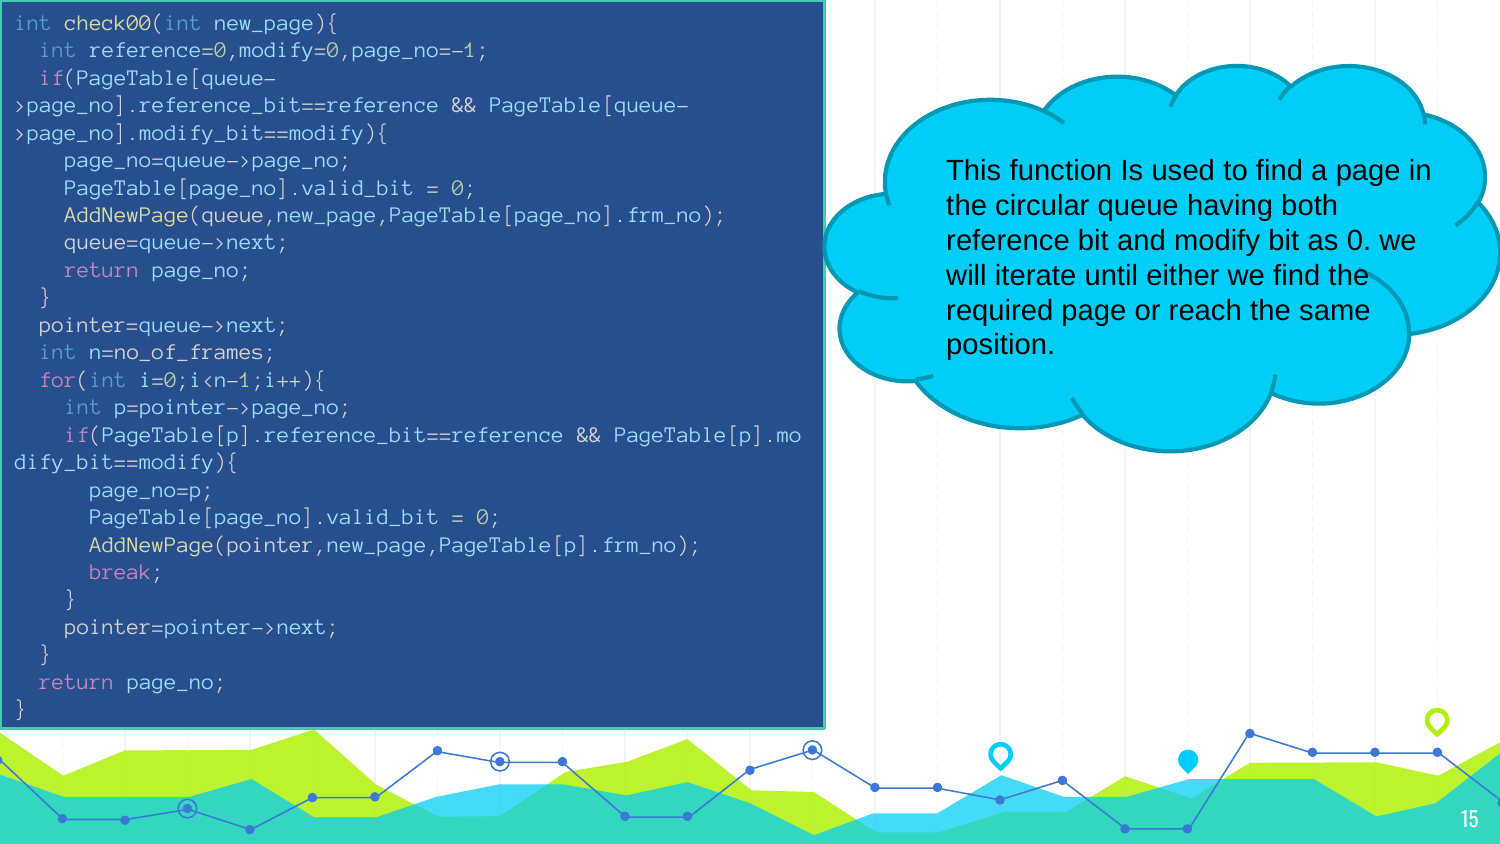

int check00(int new_page){
  int reference=0,modify=0,page_no=-1;
  if(PageTable[queue->page_no].reference_bit==reference && PageTable[queue->page_no].modify_bit==modify){
    page_no=queue->page_no;
    PageTable[page_no].valid_bit = 0;
    AddNewPage(queue,new_page,PageTable[page_no].frm_no);
    queue=queue->next;
    return page_no;
  }
  pointer=queue->next;
  int n=no_of_frames;
  for(int i=0;i<n-1;i++){
    int p=pointer->page_no;
    if(PageTable[p].reference_bit==reference && PageTable[p].modify_bit==modify){
      page_no=p;
      PageTable[page_no].valid_bit = 0;
      AddNewPage(pointer,new_page,PageTable[p].frm_no);
      break;
    }
    pointer=pointer->next;
  }
  return page_no;
}

This function Is used to find a page in the circular queue having both reference bit and modify bit as 0. we will iterate until either we find the required page or reach the same position.
15